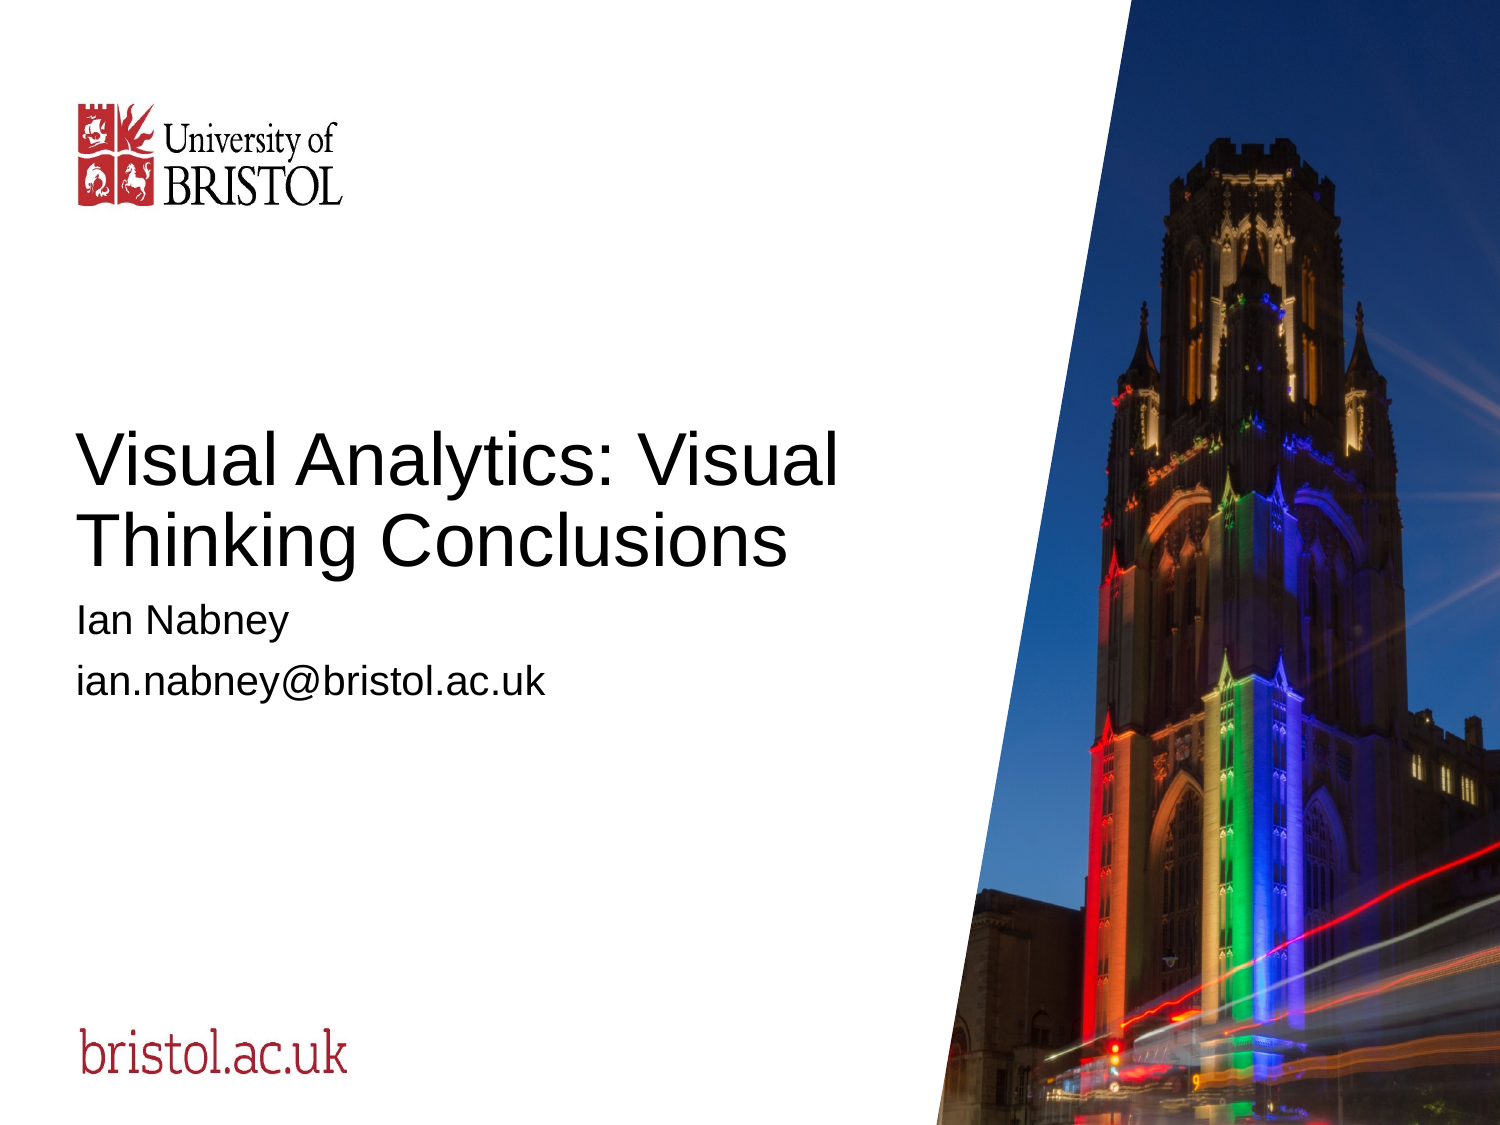

# Visual Analytics: Visual Thinking Conclusions
Ian Nabney
ian.nabney@bristol.ac.uk